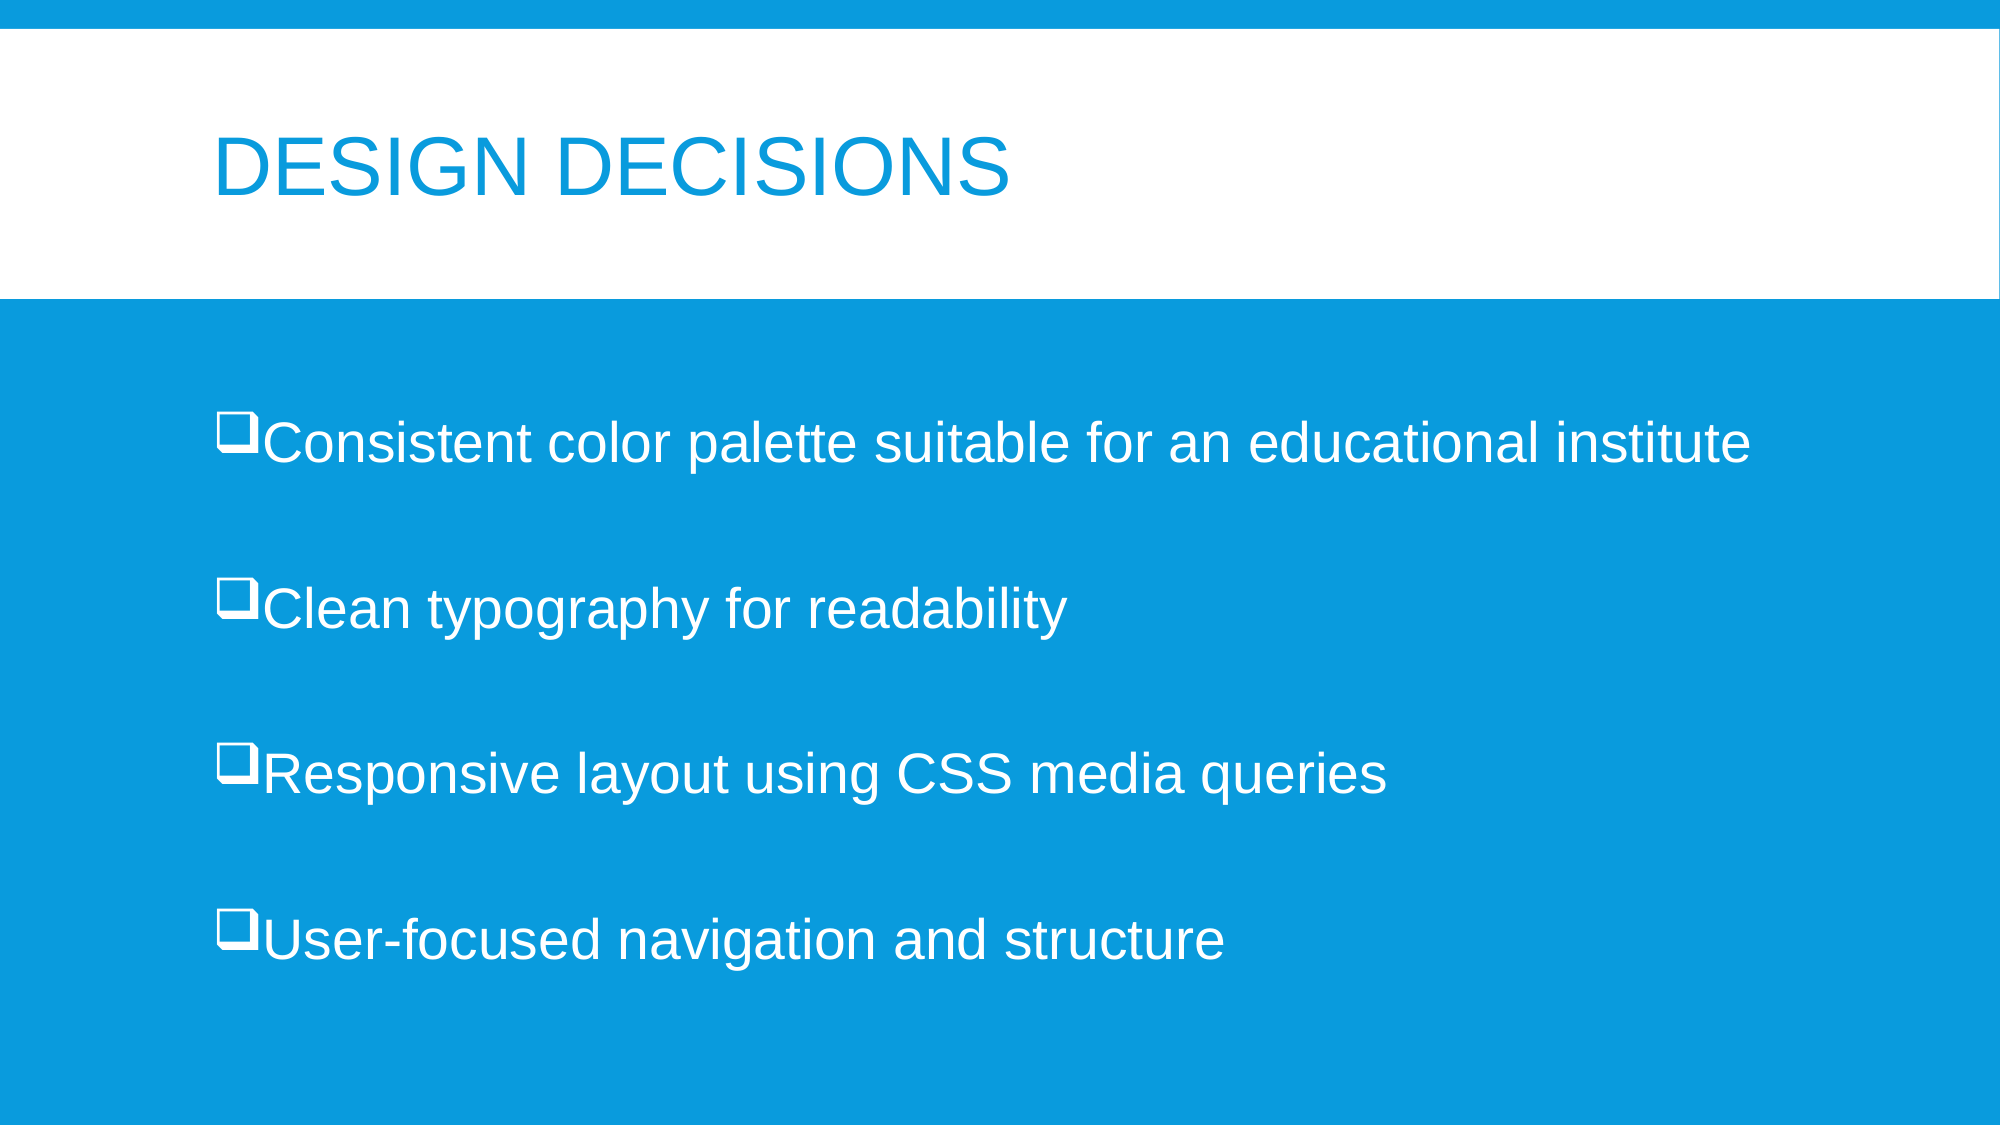

# Design Decisions
Consistent color palette suitable for an educational institute
Clean typography for readability
Responsive layout using CSS media queries
User-focused navigation and structure